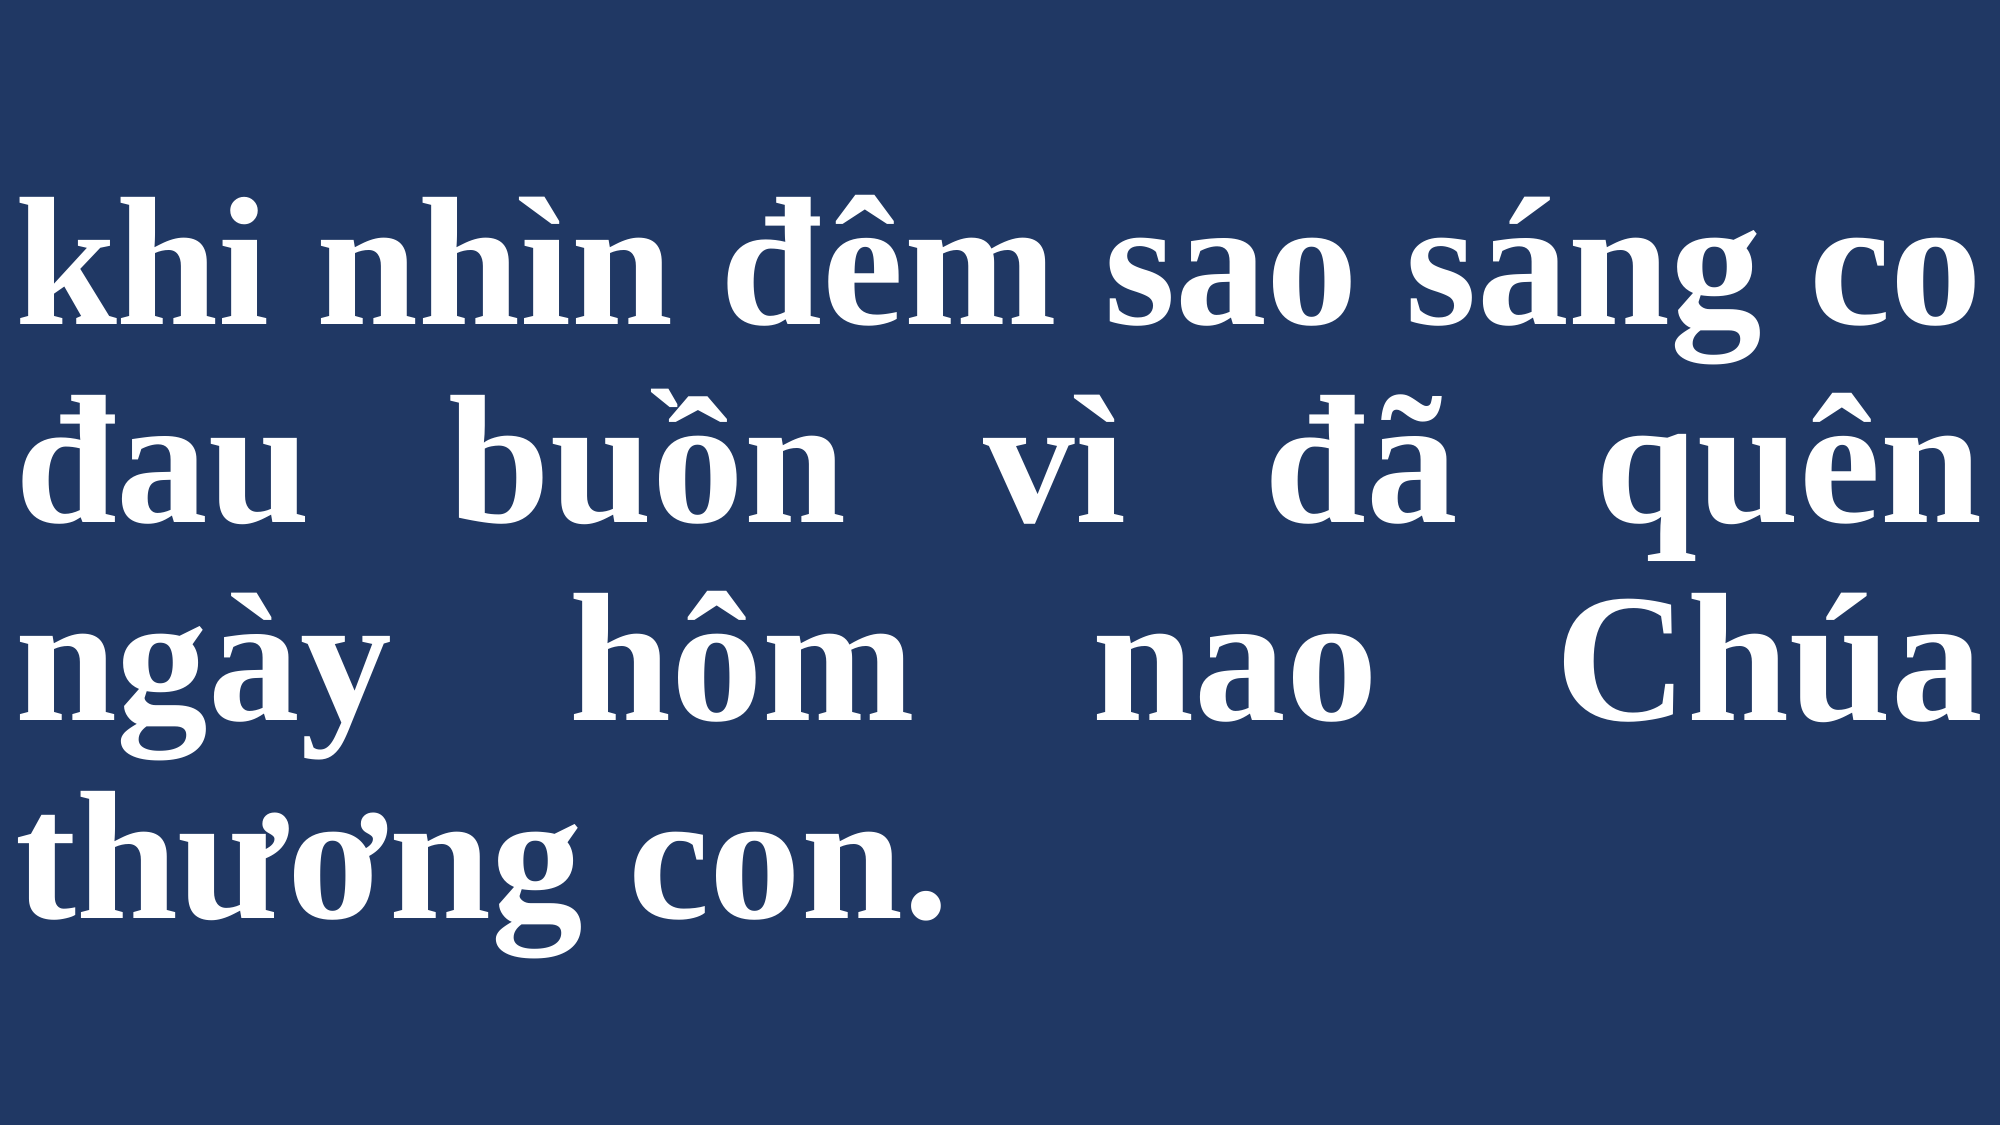

# khi nhìn đêm sao sáng co đau buồn vì đã quên ngày hôm nao Chúa thương con.